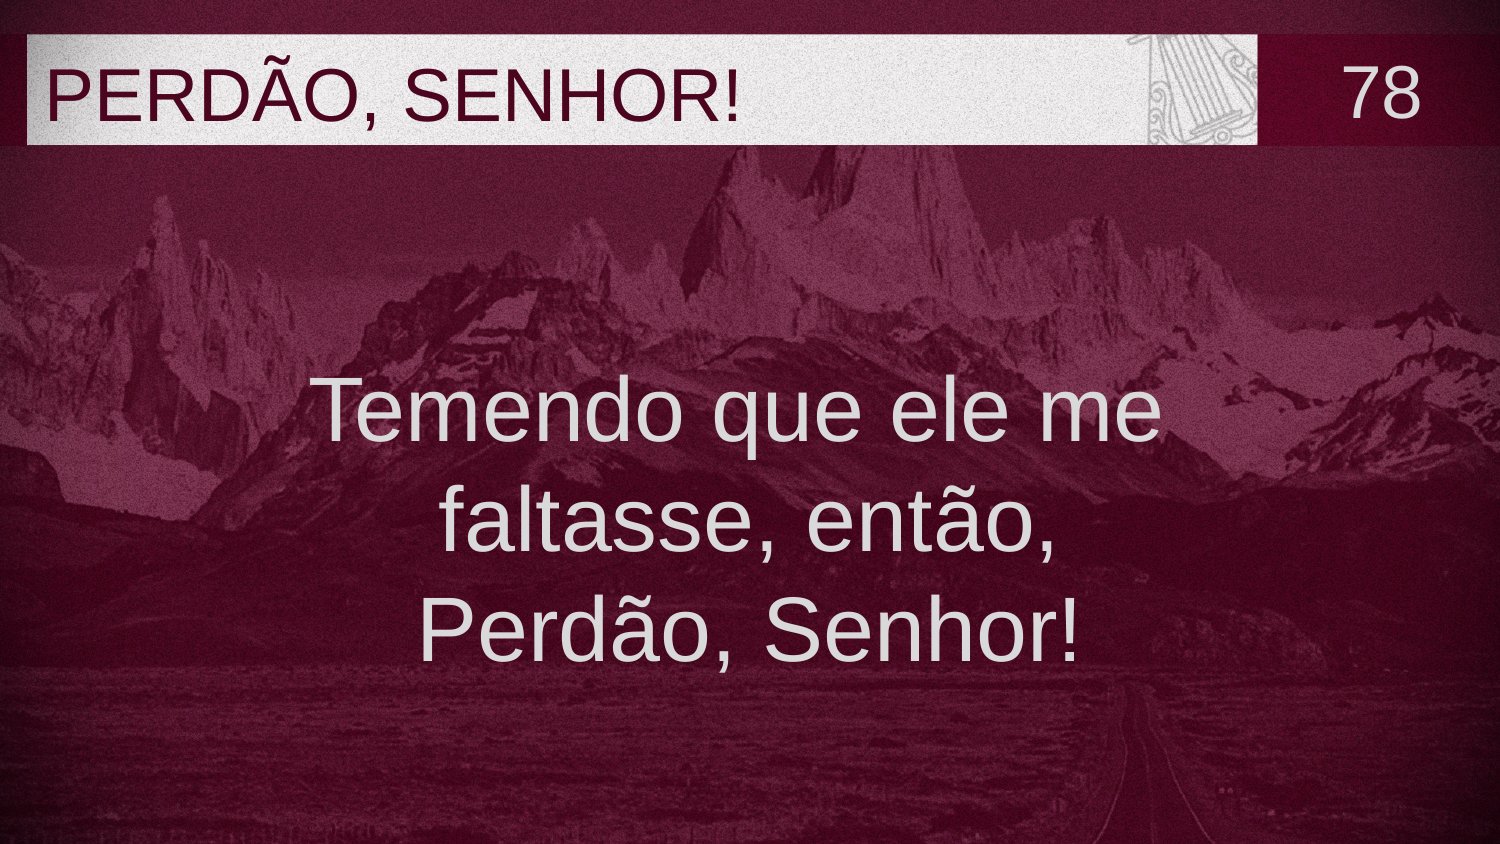

# PERDÃO, SENHOR!
78
Temendo que ele me
faltasse, então,
Perdão, Senhor!